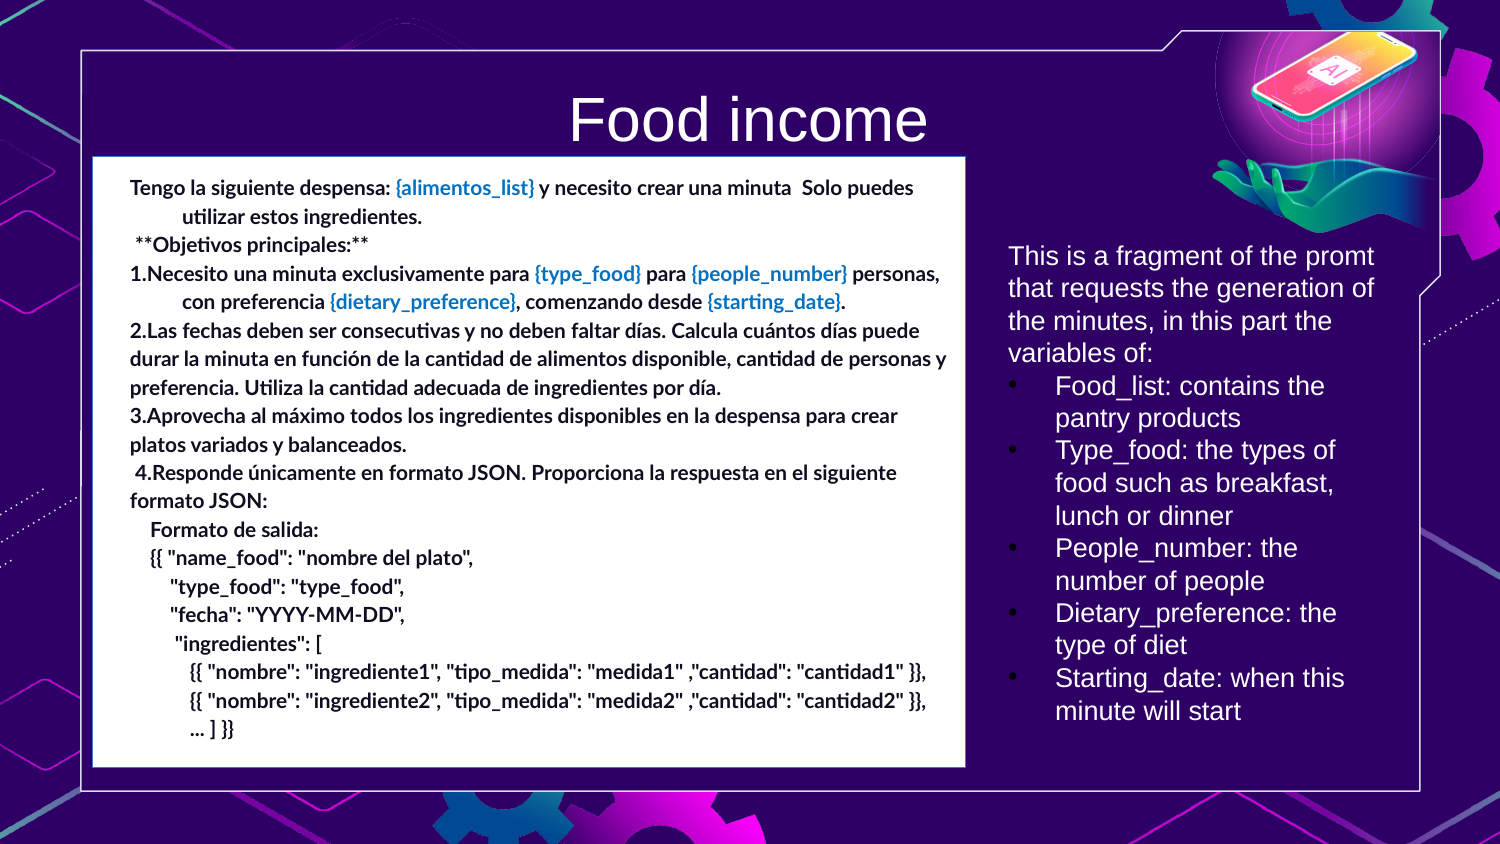

# Food income
Tengo la siguiente despensa: {alimentos_list} y necesito crear una minuta  Solo puedes utilizar estos ingredientes.
 **Objetivos principales:**
1.Necesito una minuta exclusivamente para {type_food} para {people_number} personas, con preferencia {dietary_preference}, comenzando desde {starting_date}.
2.Las fechas deben ser consecutivas y no deben faltar días. Calcula cuántos días puede durar la minuta en función de la cantidad de alimentos disponible, cantidad de personas y preferencia. Utiliza la cantidad adecuada de ingredientes por día.
3.Aprovecha al máximo todos los ingredientes disponibles en la despensa para crear platos variados y balanceados.
 4.Responde únicamente en formato JSON. Proporciona la respuesta en el siguiente formato JSON:
    Formato de salida:
    {{ "name_food": "nombre del plato",
        "type_food": "type_food",
        "fecha": "YYYY-MM-DD",
         "ingredientes": [
            {{ "nombre": "ingrediente1", "tipo_medida": "medida1" ,"cantidad": "cantidad1" }},
            {{ "nombre": "ingrediente2", "tipo_medida": "medida2" ,"cantidad": "cantidad2" }},
            ... ] }}

This is a fragment of the promt that requests the generation of the minutes, in this part the variables of:
Food_list: contains the pantry products
Type_food: the types of food such as breakfast, lunch or dinner
People_number: the number of people
Dietary_preference: the type of diet
Starting_date: when this minute will start